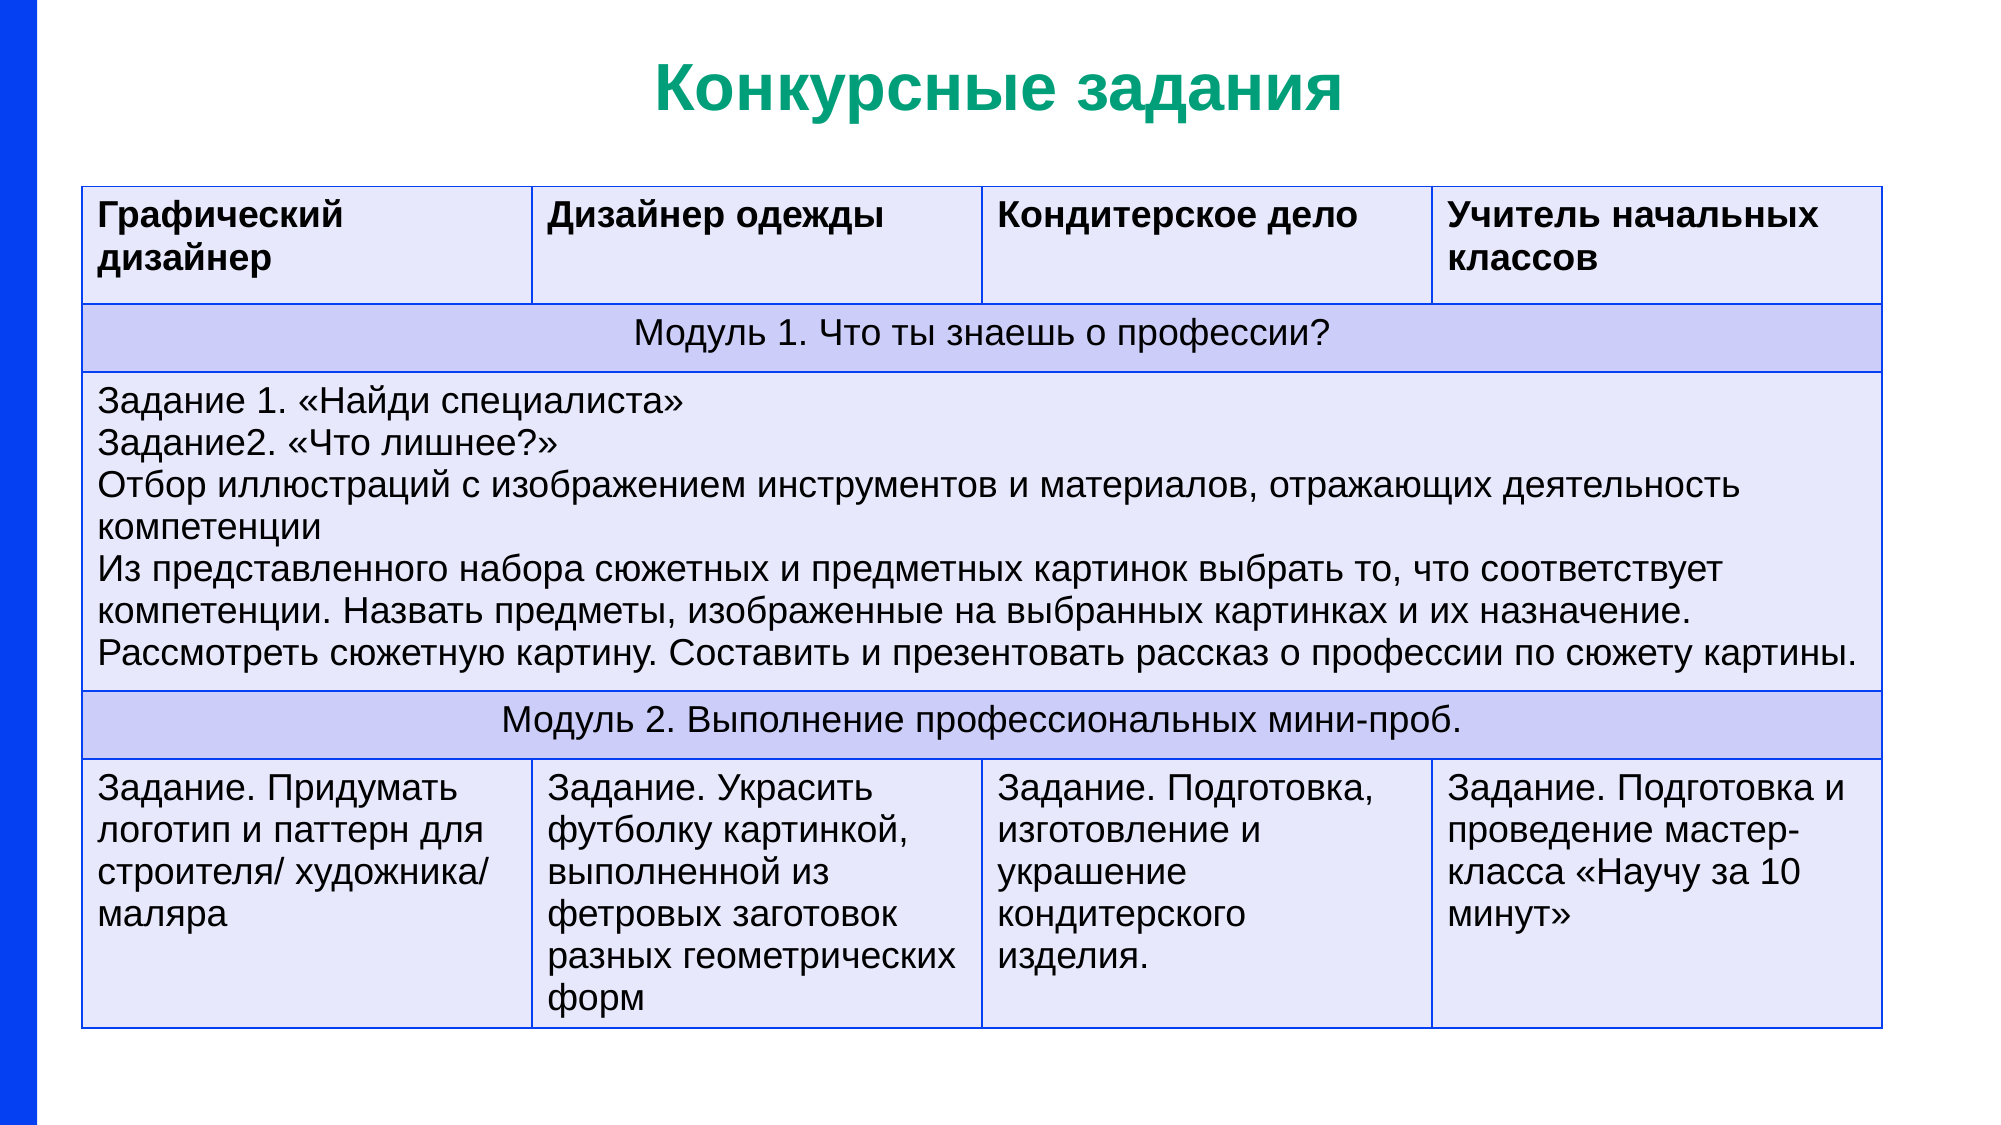

# Конкурсные задания
| Графический дизайнер | Дизайнер одежды | Кондитерское дело | Учитель начальных классов |
| --- | --- | --- | --- |
| Модуль 1. Что ты знаешь о профессии? |  |  |  |
| Задание 1. «Найди специалиста» Задание2. «Что лишнее?» Отбор иллюстраций с изображением инструментов и материалов, отражающих деятельность компетенции Из представленного набора сюжетных и предметных картинок выбрать то, что соответствует компетенции. Назвать предметы, изображенные на выбранных картинках и их назначение. Рассмотреть сюжетную картину. Составить и презентовать рассказ о профессии по сюжету картины. |  |  |  |
| Модуль 2. Выполнение профессиональных мини-проб. |  |  |  |
| Задание. Придумать логотип и паттерн для строителя/ художника/ маляра | Задание. Украсить футболку картинкой, выполненной из фетровых заготовок разных геометрических форм | Задание. Подготовка, изготовление и украшение кондитерского изделия. | Задание. Подготовка и проведение мастер-класса «Научу за 10 минут» |